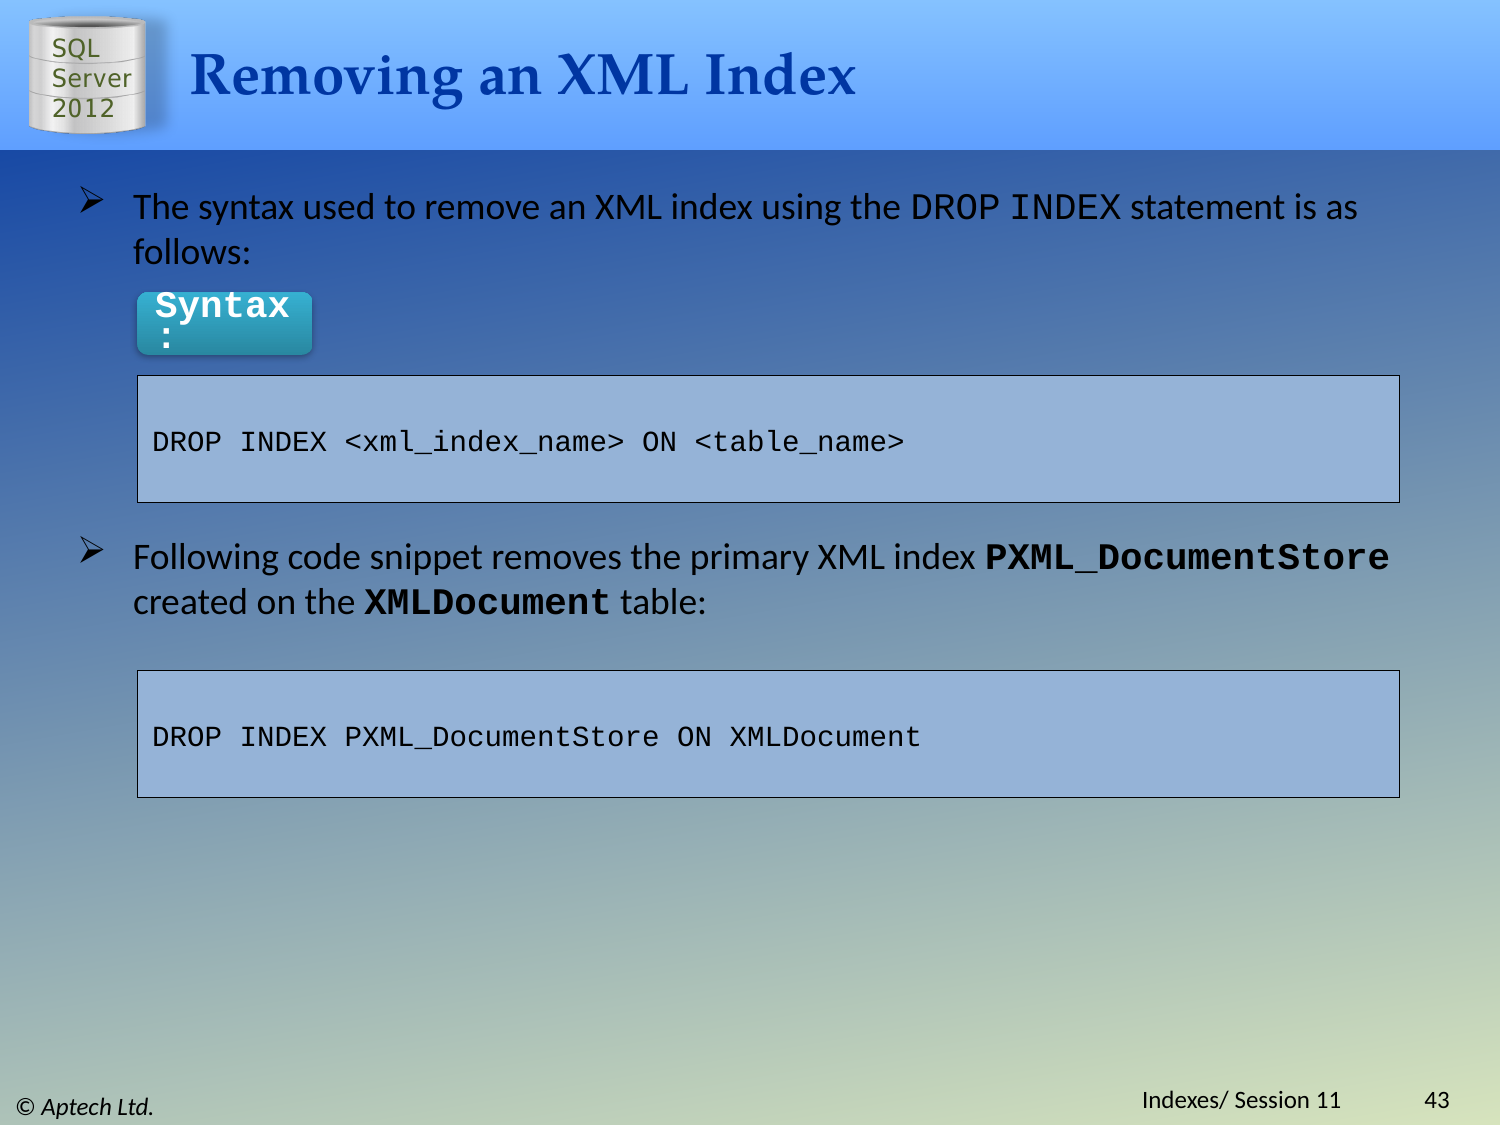

# Removing an XML Index
The syntax used to remove an XML index using the DROP INDEX statement is as follows:
Syntax:

DROP INDEX <xml_index_name> ON <table_name>

Following code snippet removes the primary XML index PXML_DocumentStore created on the XMLDocument table:

DROP INDEX PXML_DocumentStore ON XMLDocument

Indexes/ Session 11
43